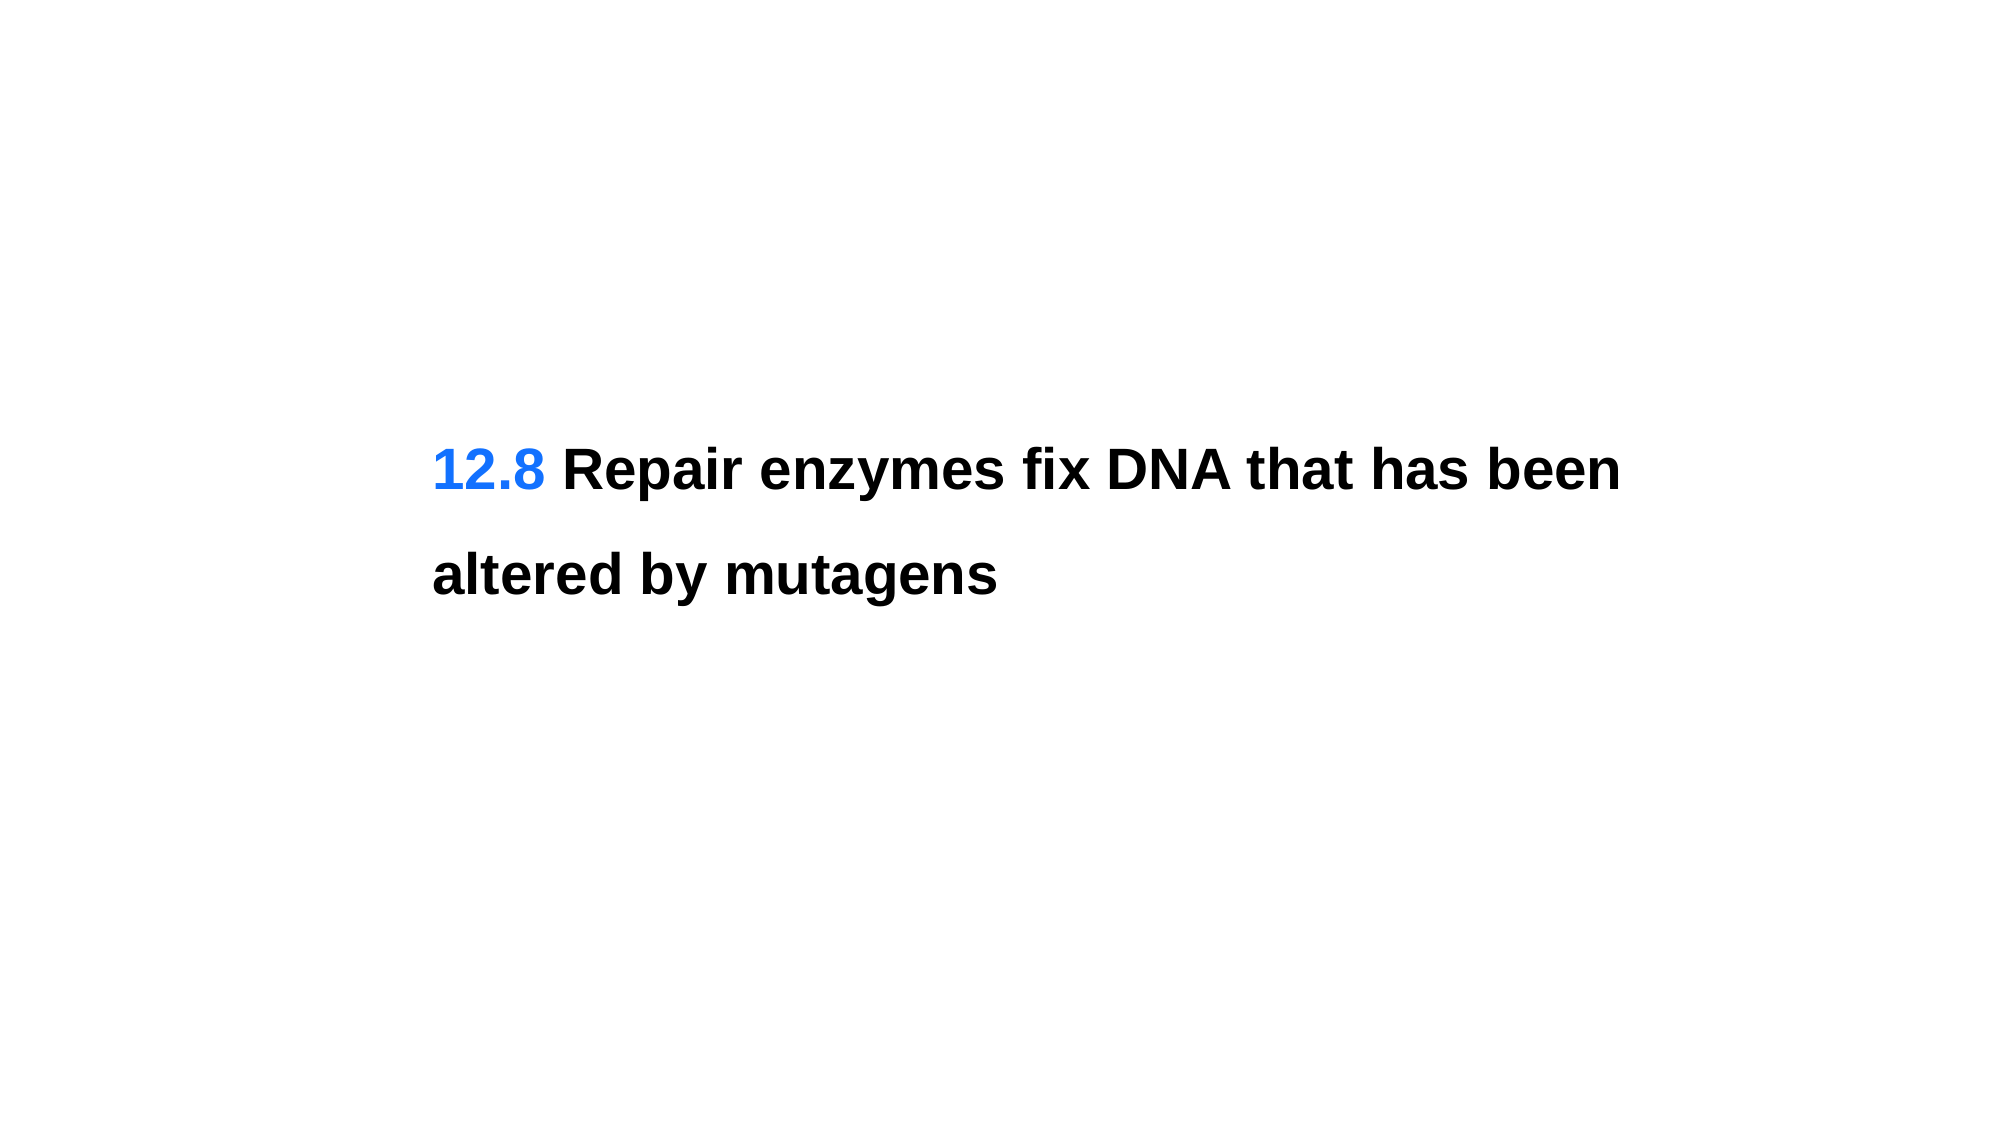

12.8 Repair enzymes fix DNA that has been altered by mutagens